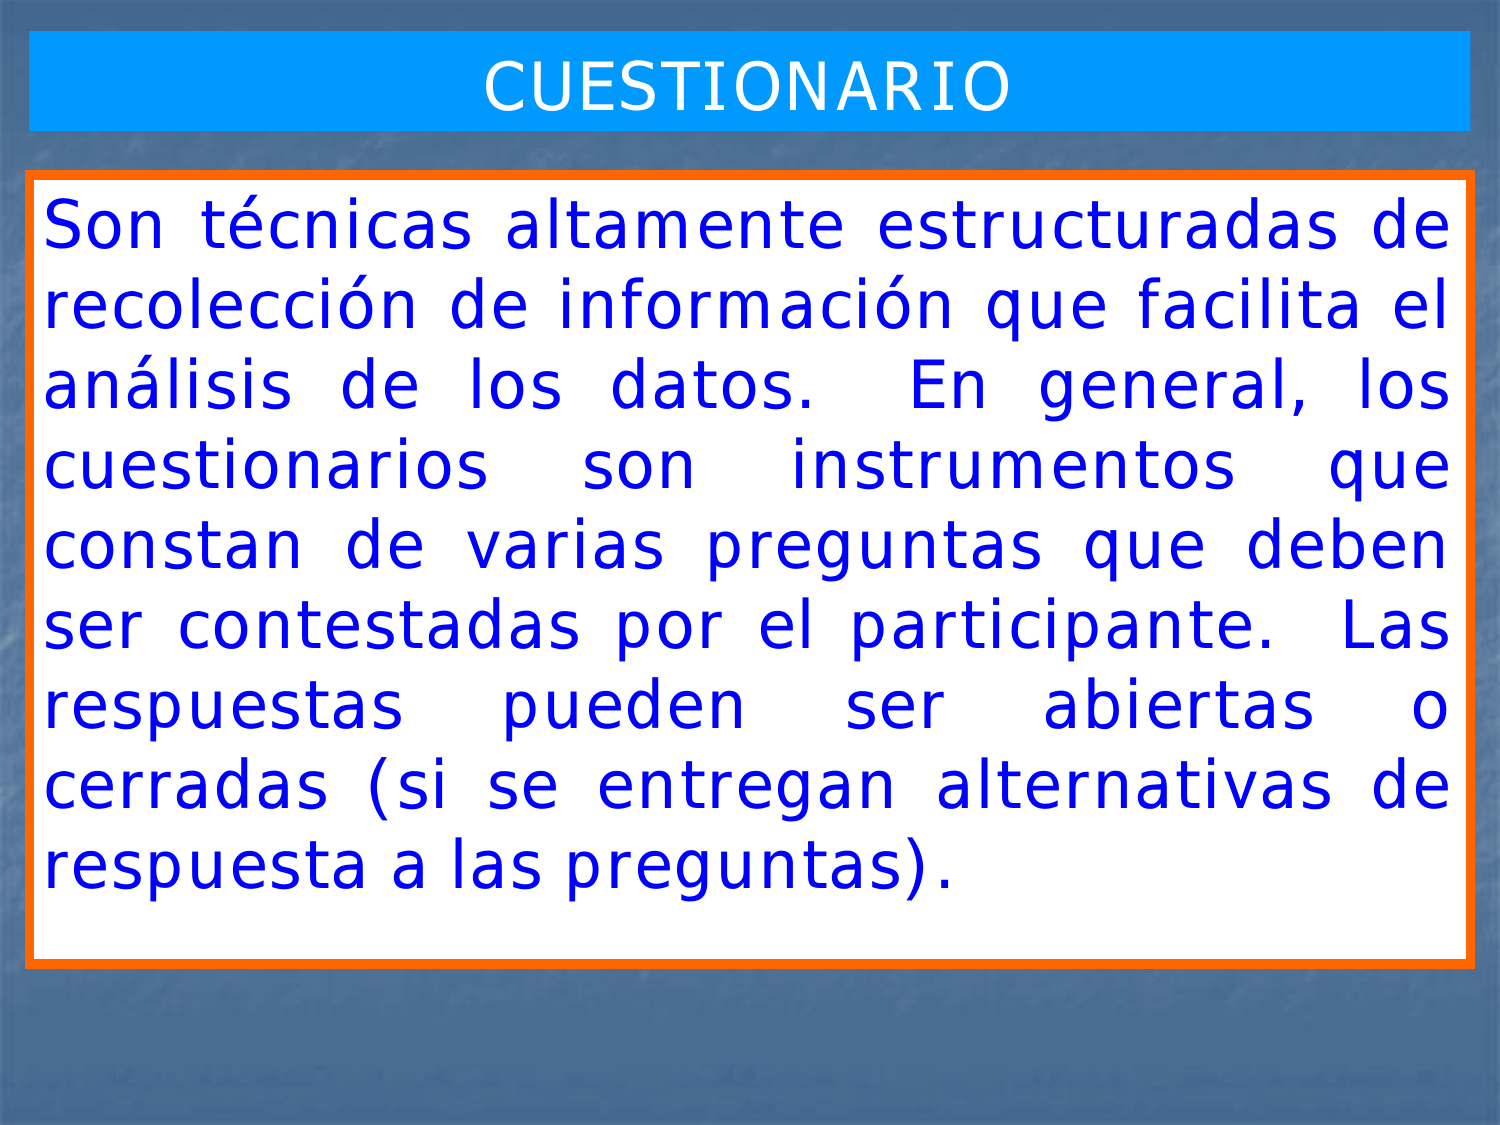

CUESTIONARIO
Son técnicas altamente estructuradas de recolección de información que facilita el análisis de los datos.  En general, los cuestionarios son instrumentos que constan de varias preguntas que deben ser contestadas por el participante.  Las respuestas pueden ser abiertas o cerradas (si se entregan alternativas de respuesta a las preguntas).